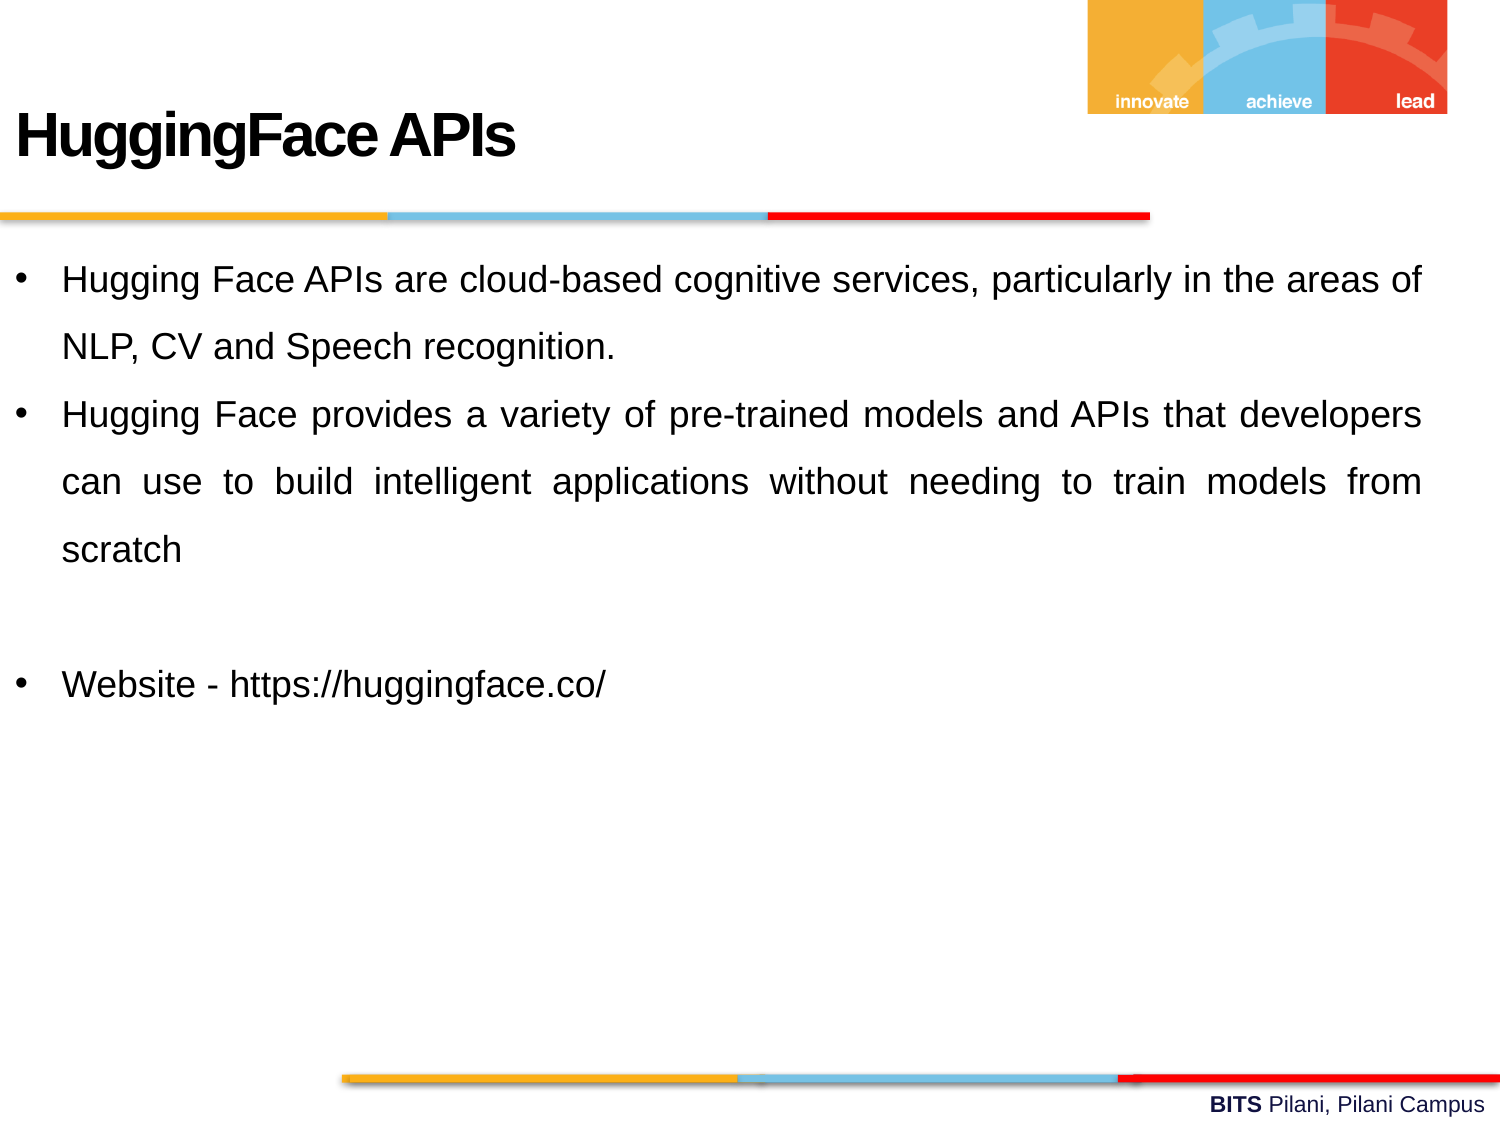

HuggingFace APIs
Hugging Face APIs are cloud-based cognitive services, particularly in the areas of NLP, CV and Speech recognition.
Hugging Face provides a variety of pre-trained models and APIs that developers can use to build intelligent applications without needing to train models from scratch

Website - https://huggingface.co/